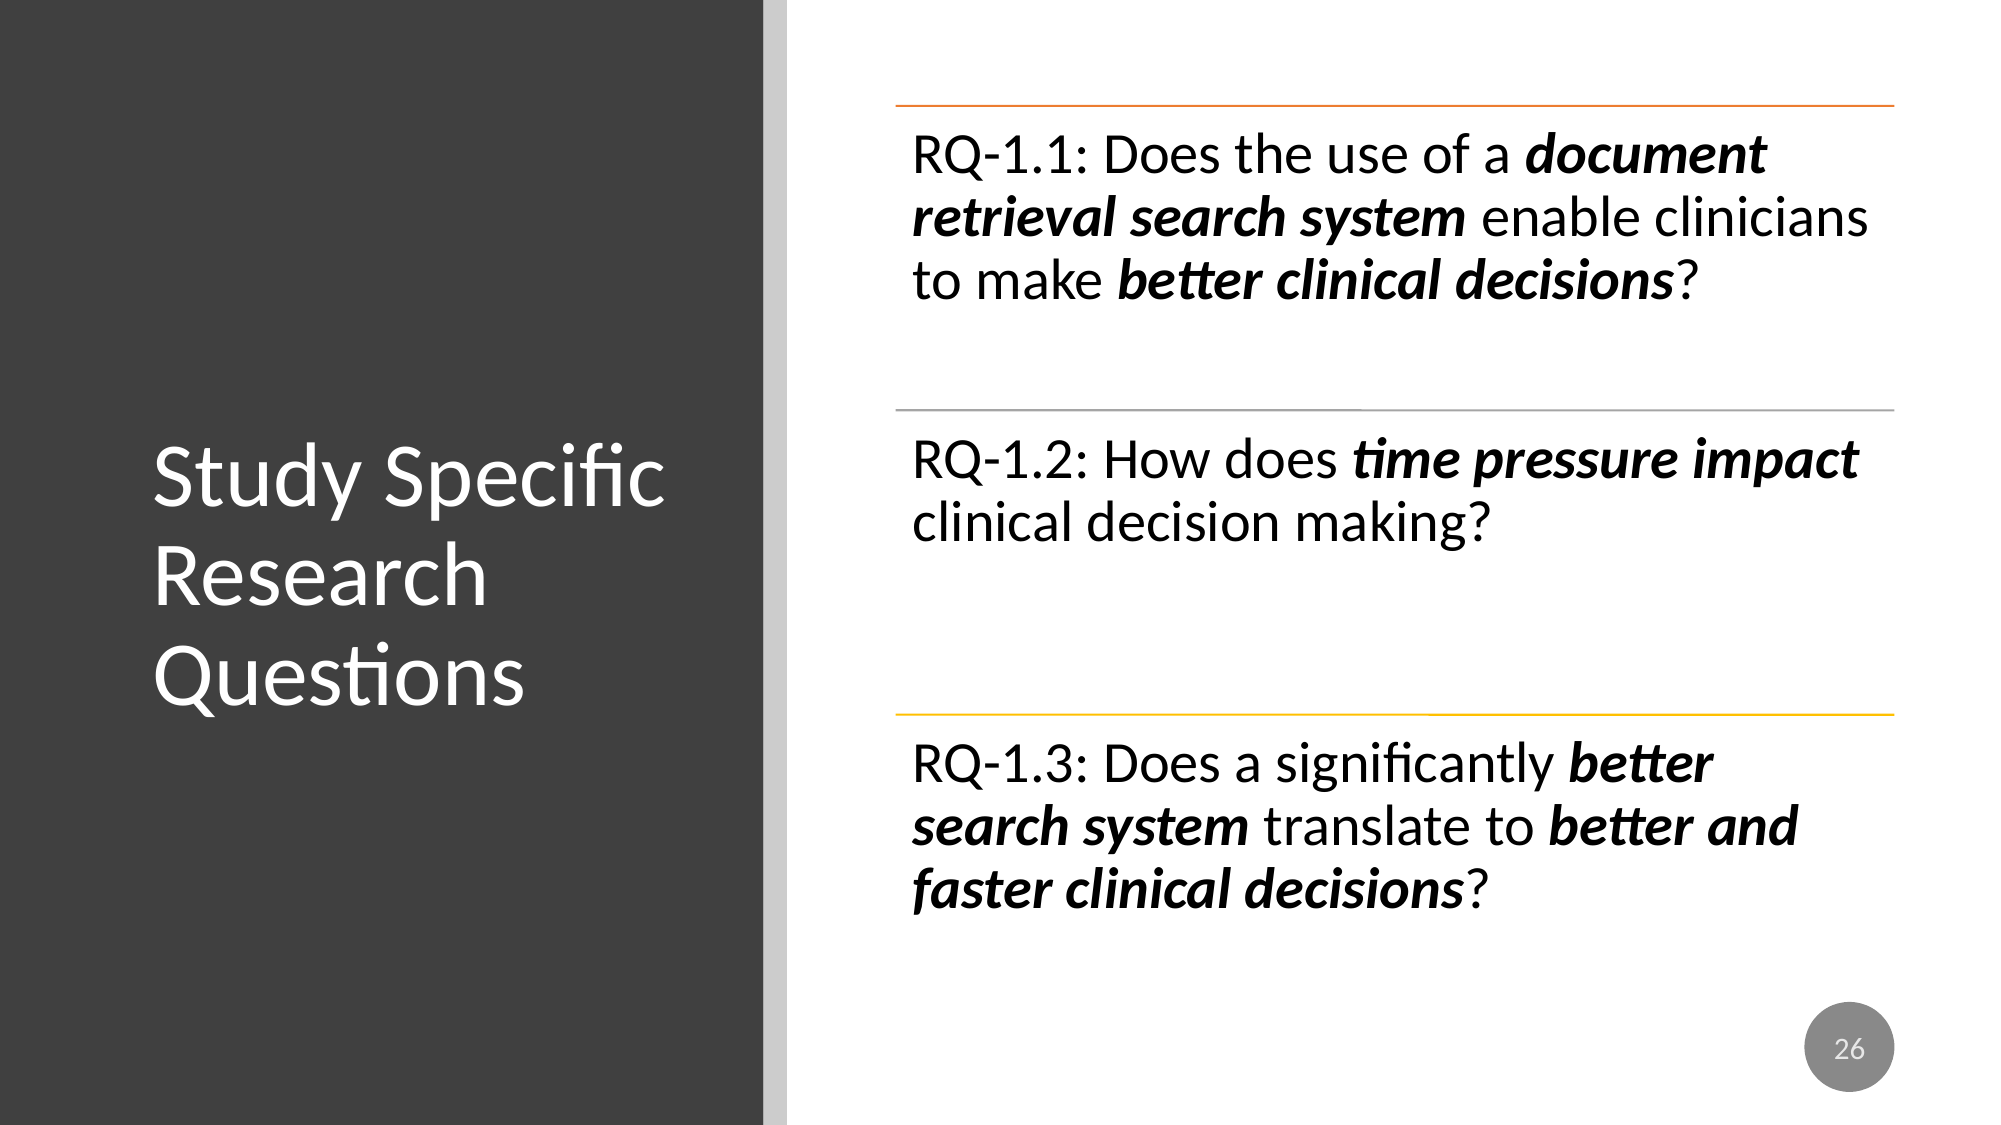

﻿RQ-1.1: Does the use of a document retrieval search system enable clinicians to make better clinical decisions?
﻿RQ-1.2: How does time pressure impact clinical decision making?
﻿RQ-1.3: Does a significantly better search system translate to better and faster clinical decisions?
# Study Specific Research Questions
26